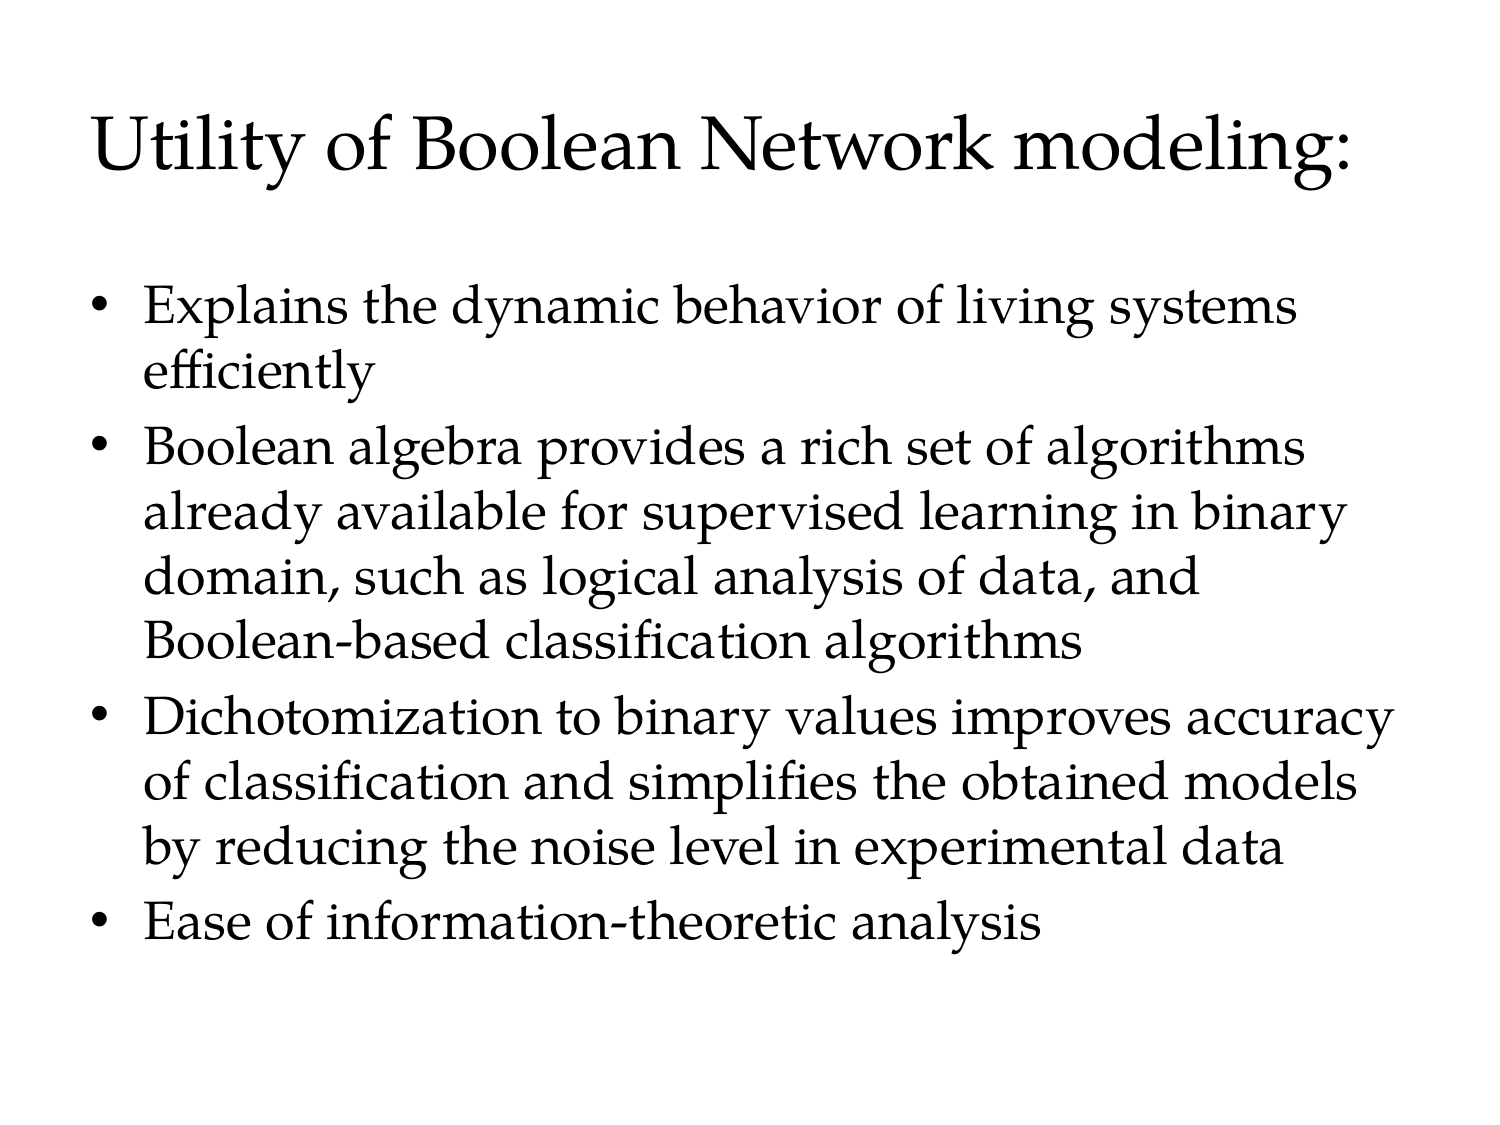

# Utility of Boolean Network modeling:
Explains the dynamic behavior of living systems efficiently
Boolean algebra provides a rich set of algorithms already available for supervised learning in binary domain, such as logical analysis of data, and Boolean-based classification algorithms
Dichotomization to binary values improves accuracy of classification and simplifies the obtained models by reducing the noise level in experimental data
Ease of information-theoretic analysis